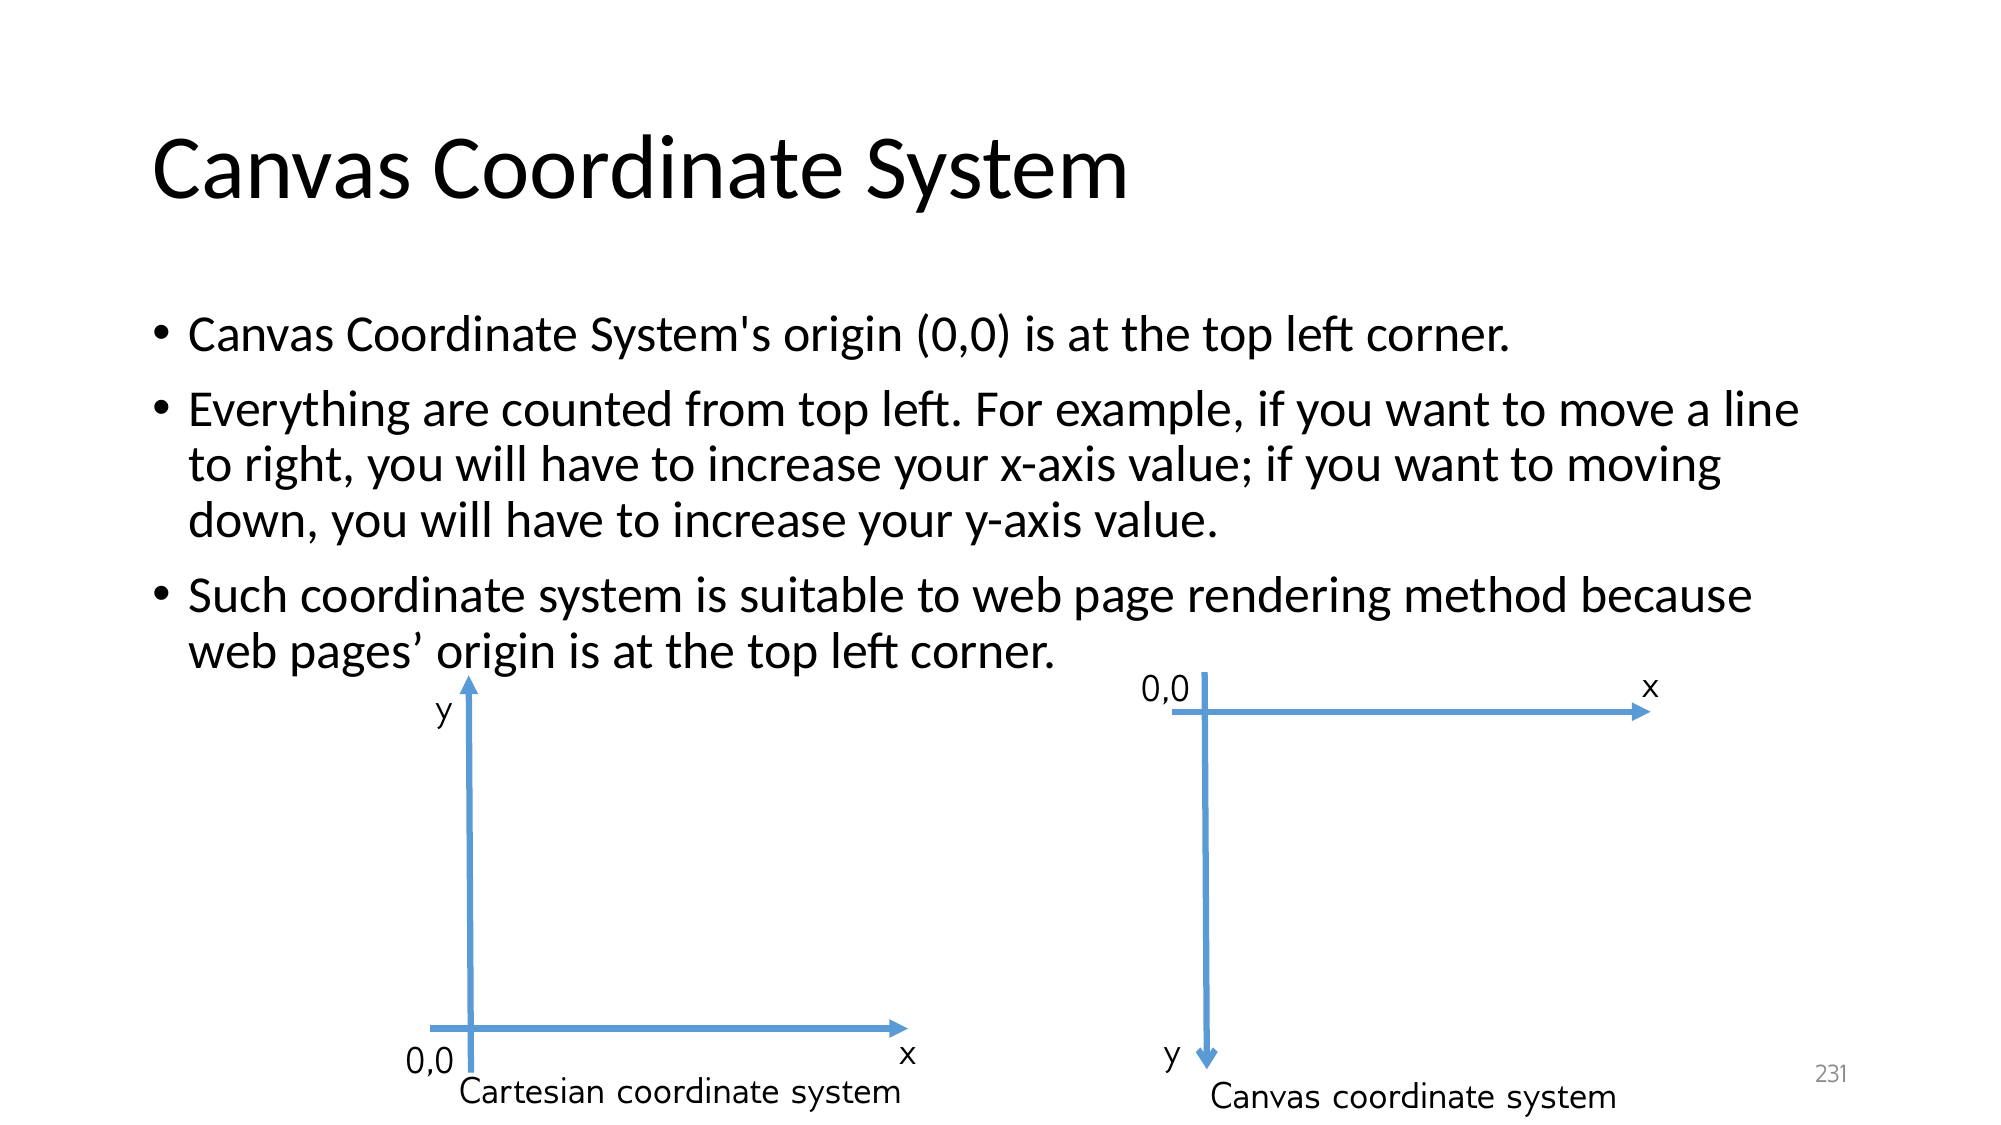

# Canvas Coordinate System
Canvas Coordinate System's origin (0,0) is at the top left corner.
Everything are counted from top left. For example, if you want to move a line to right, you will have to increase your x-axis value; if you want to moving down, you will have to increase your y-axis value.
Such coordinate system is suitable to web page rendering method because web pages’ origin is at the top left corner.
x
0,0
y
y
x
0,0
231
Cartesian coordinate system
Canvas coordinate system